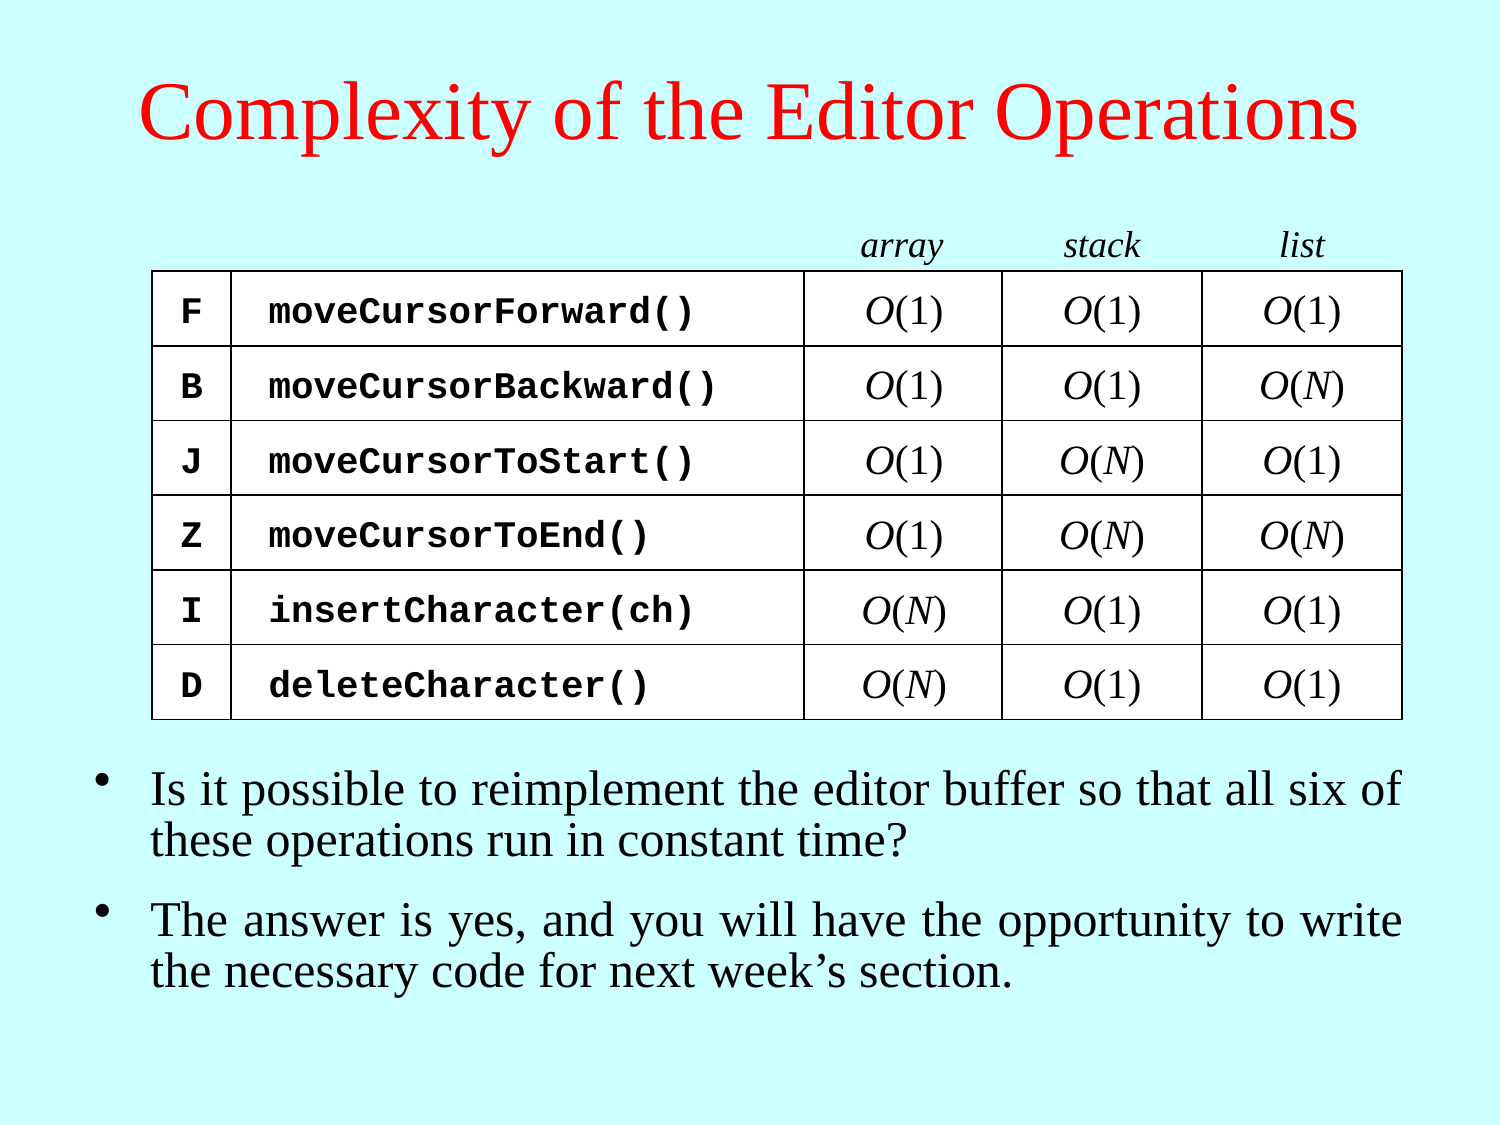

# Complexity of the Editor Operations
array
stack
list
F
 moveCursorForward()
O(1)
O(1)
O(1)
B
 moveCursorBackward()
O(1)
O(1)
O(N)
J
 moveCursorToStart()
O(1)
O(N)
O(1)
Z
 moveCursorToEnd()
O(1)
O(N)
O(N)
I
 insertCharacter(ch)
O(N)
O(1)
O(1)
D
 deleteCharacter()
O(N)
O(1)
O(1)
Is it possible to reimplement the editor buffer so that all six of these operations run in constant time?
The answer is yes, and you will have the opportunity to write the necessary code for next week’s section.